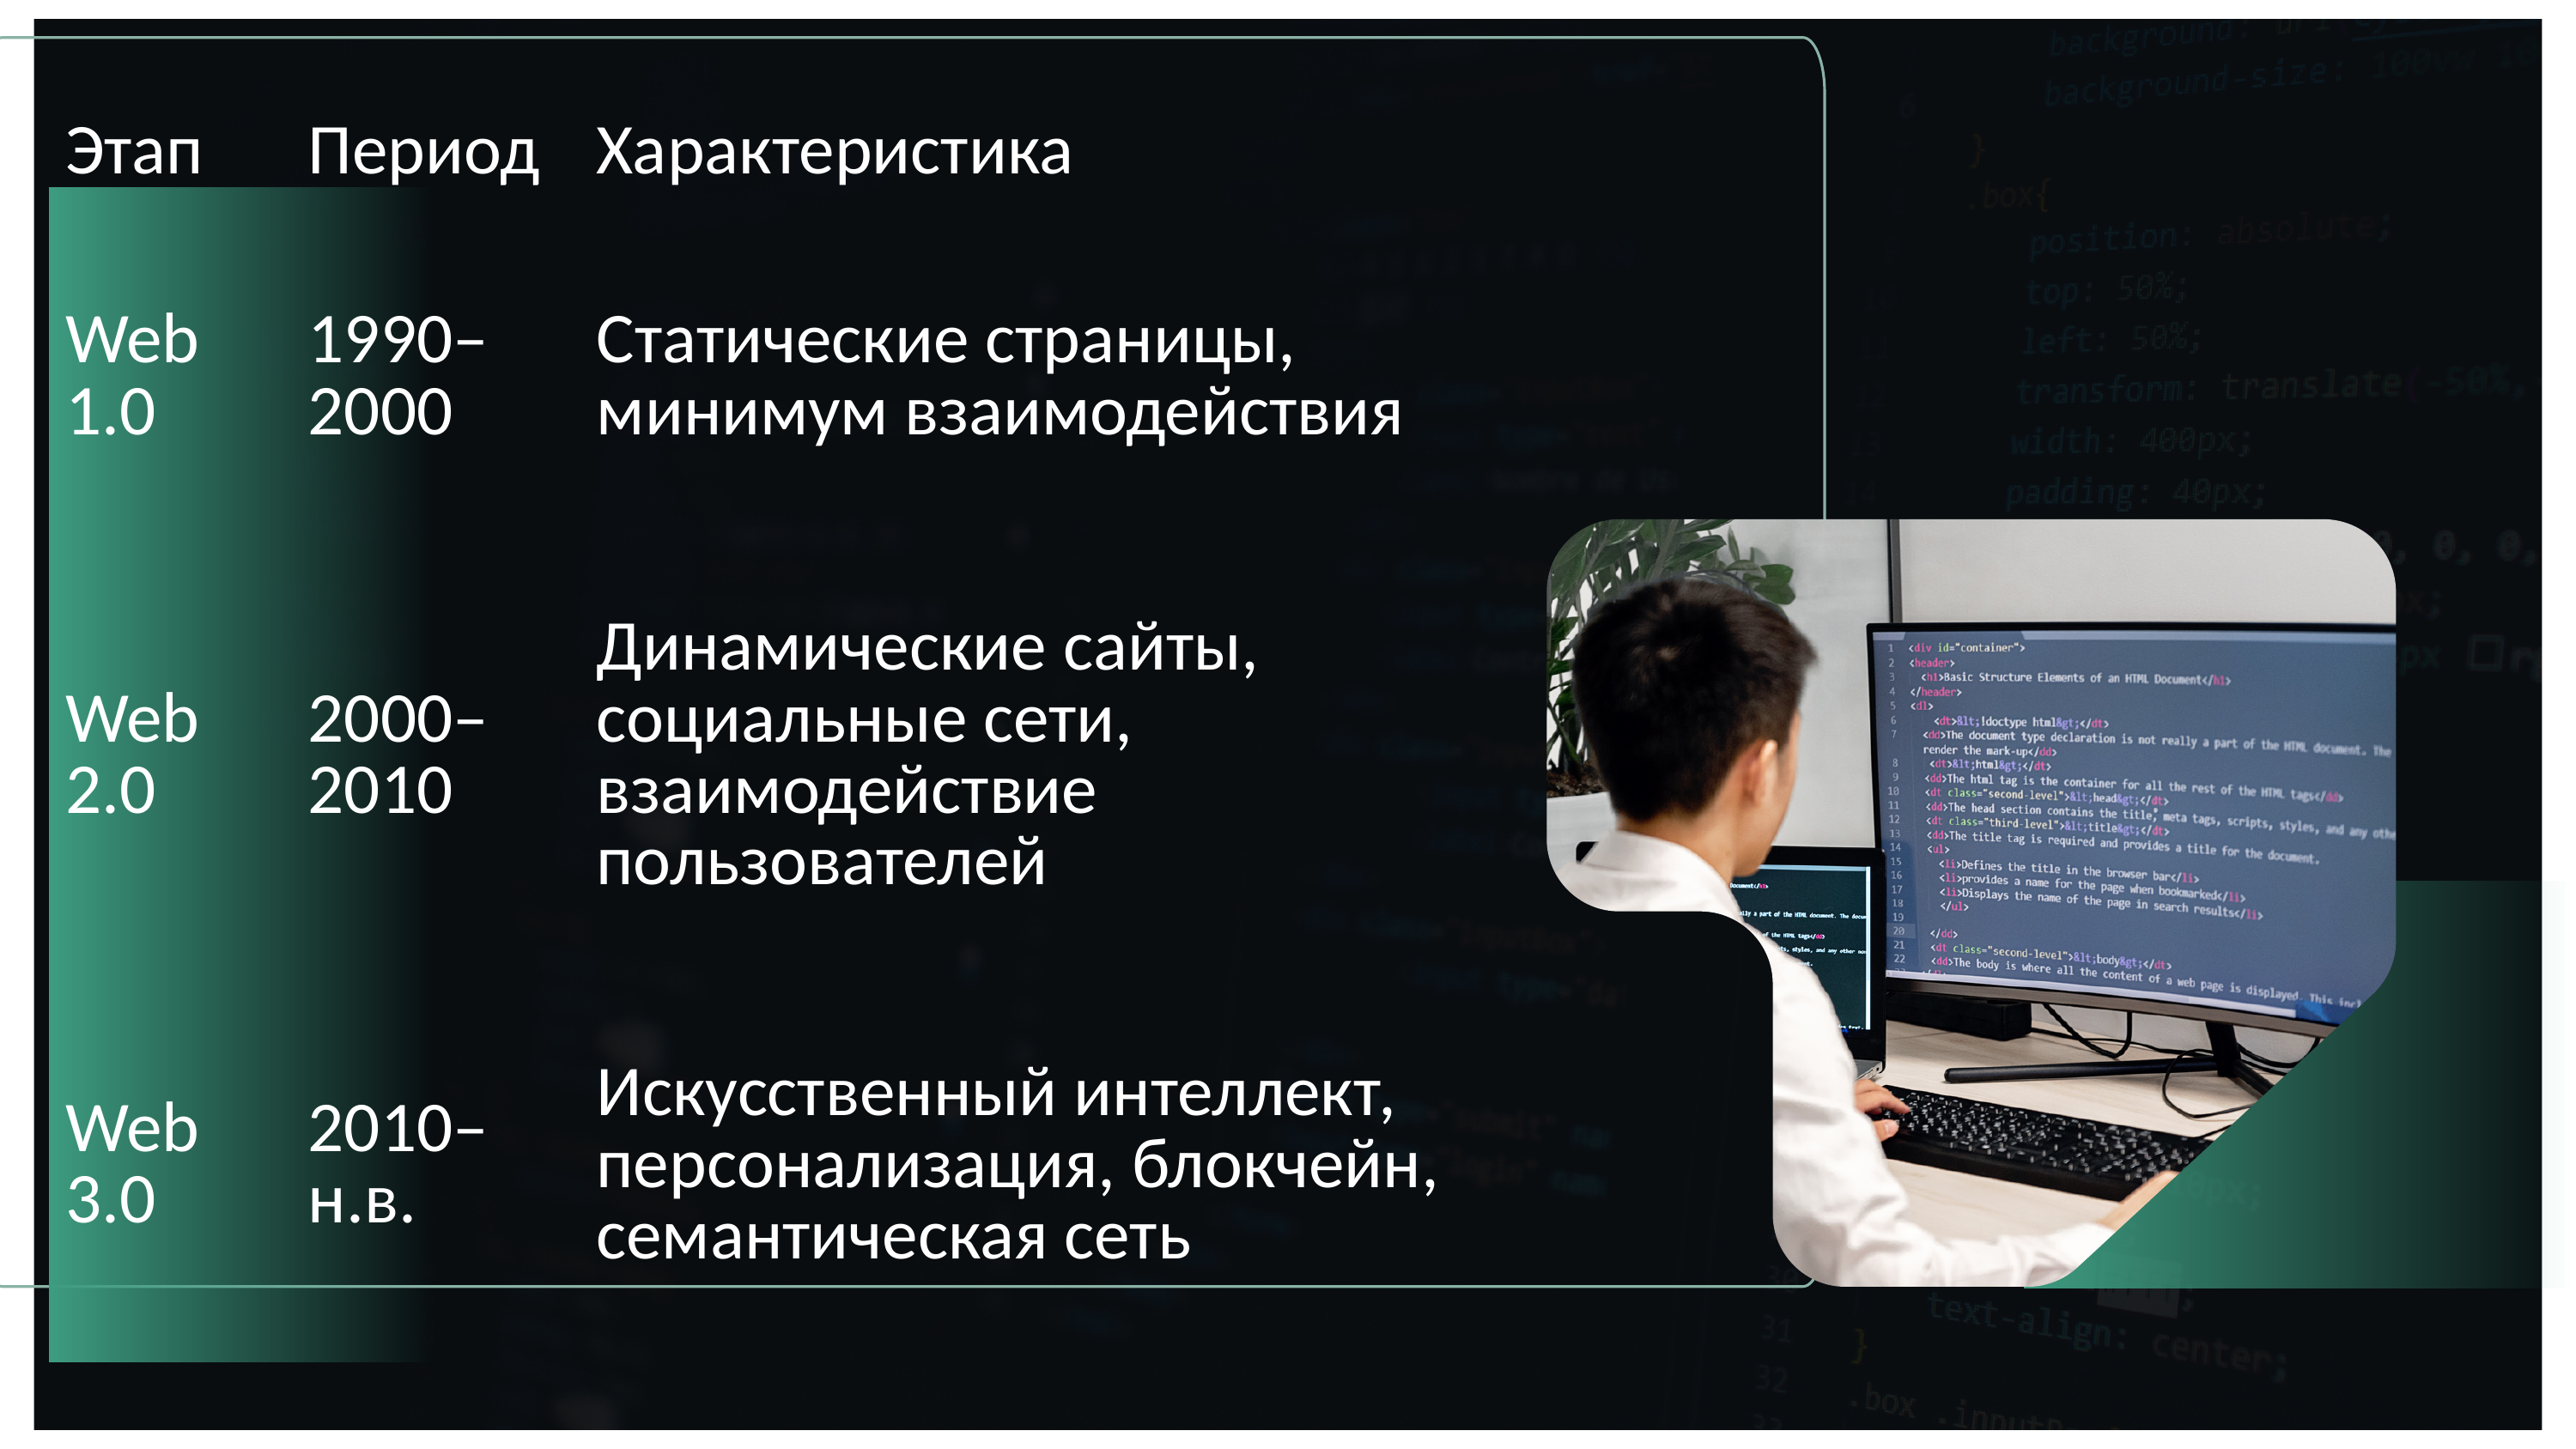

| Этап | Период | Характеристика |
| --- | --- | --- |
| Web 1.0 | 1990–2000 | Статические страницы, минимум взаимодействия |
| Web 2.0 | 2000–2010 | Динамические сайты, социальные сети, взаимодействие пользователей |
| Web 3.0 | 2010–н.в. | Искусственный интеллект, персонализация, блокчейн, семантическая сеть |